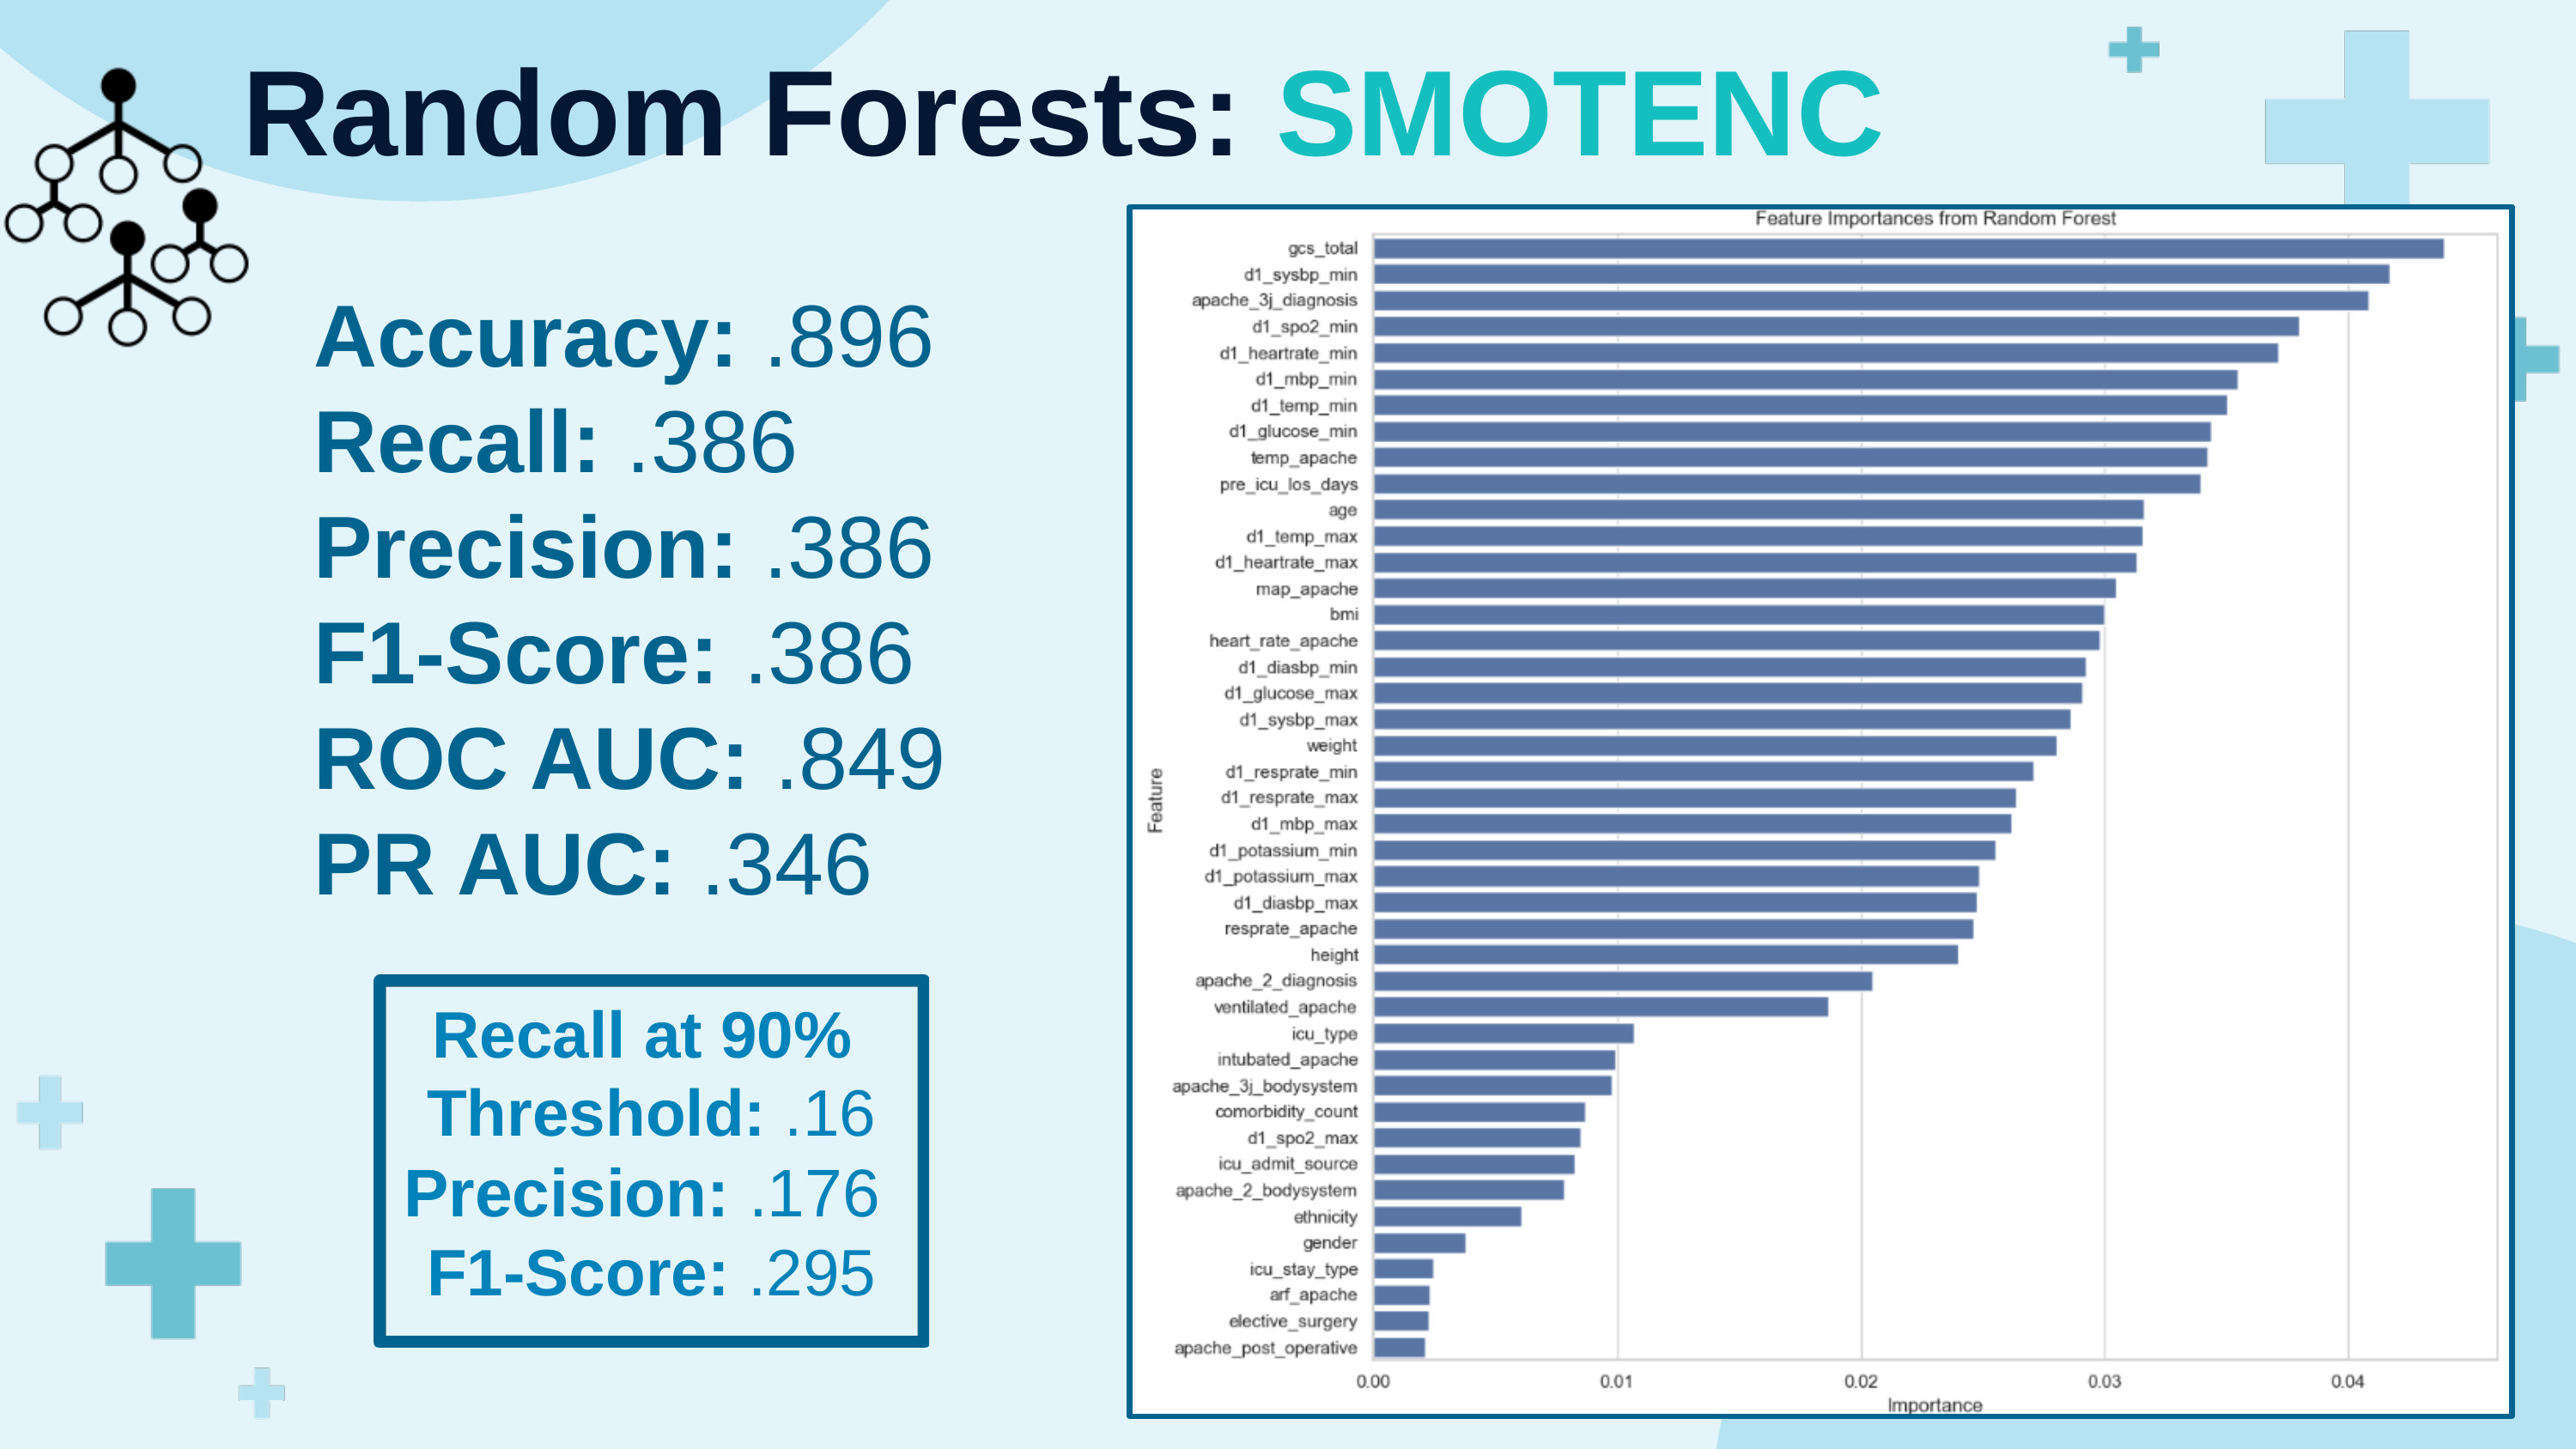

Random Forests: SMOTENC

Accuracy: .896
Recall: .386
Precision: .386
F1-Score: .386
ROC AUC: .849
PR AUC: .346

Recall at 90%
Threshold: .16
Precision: .176
F1-Score: .295